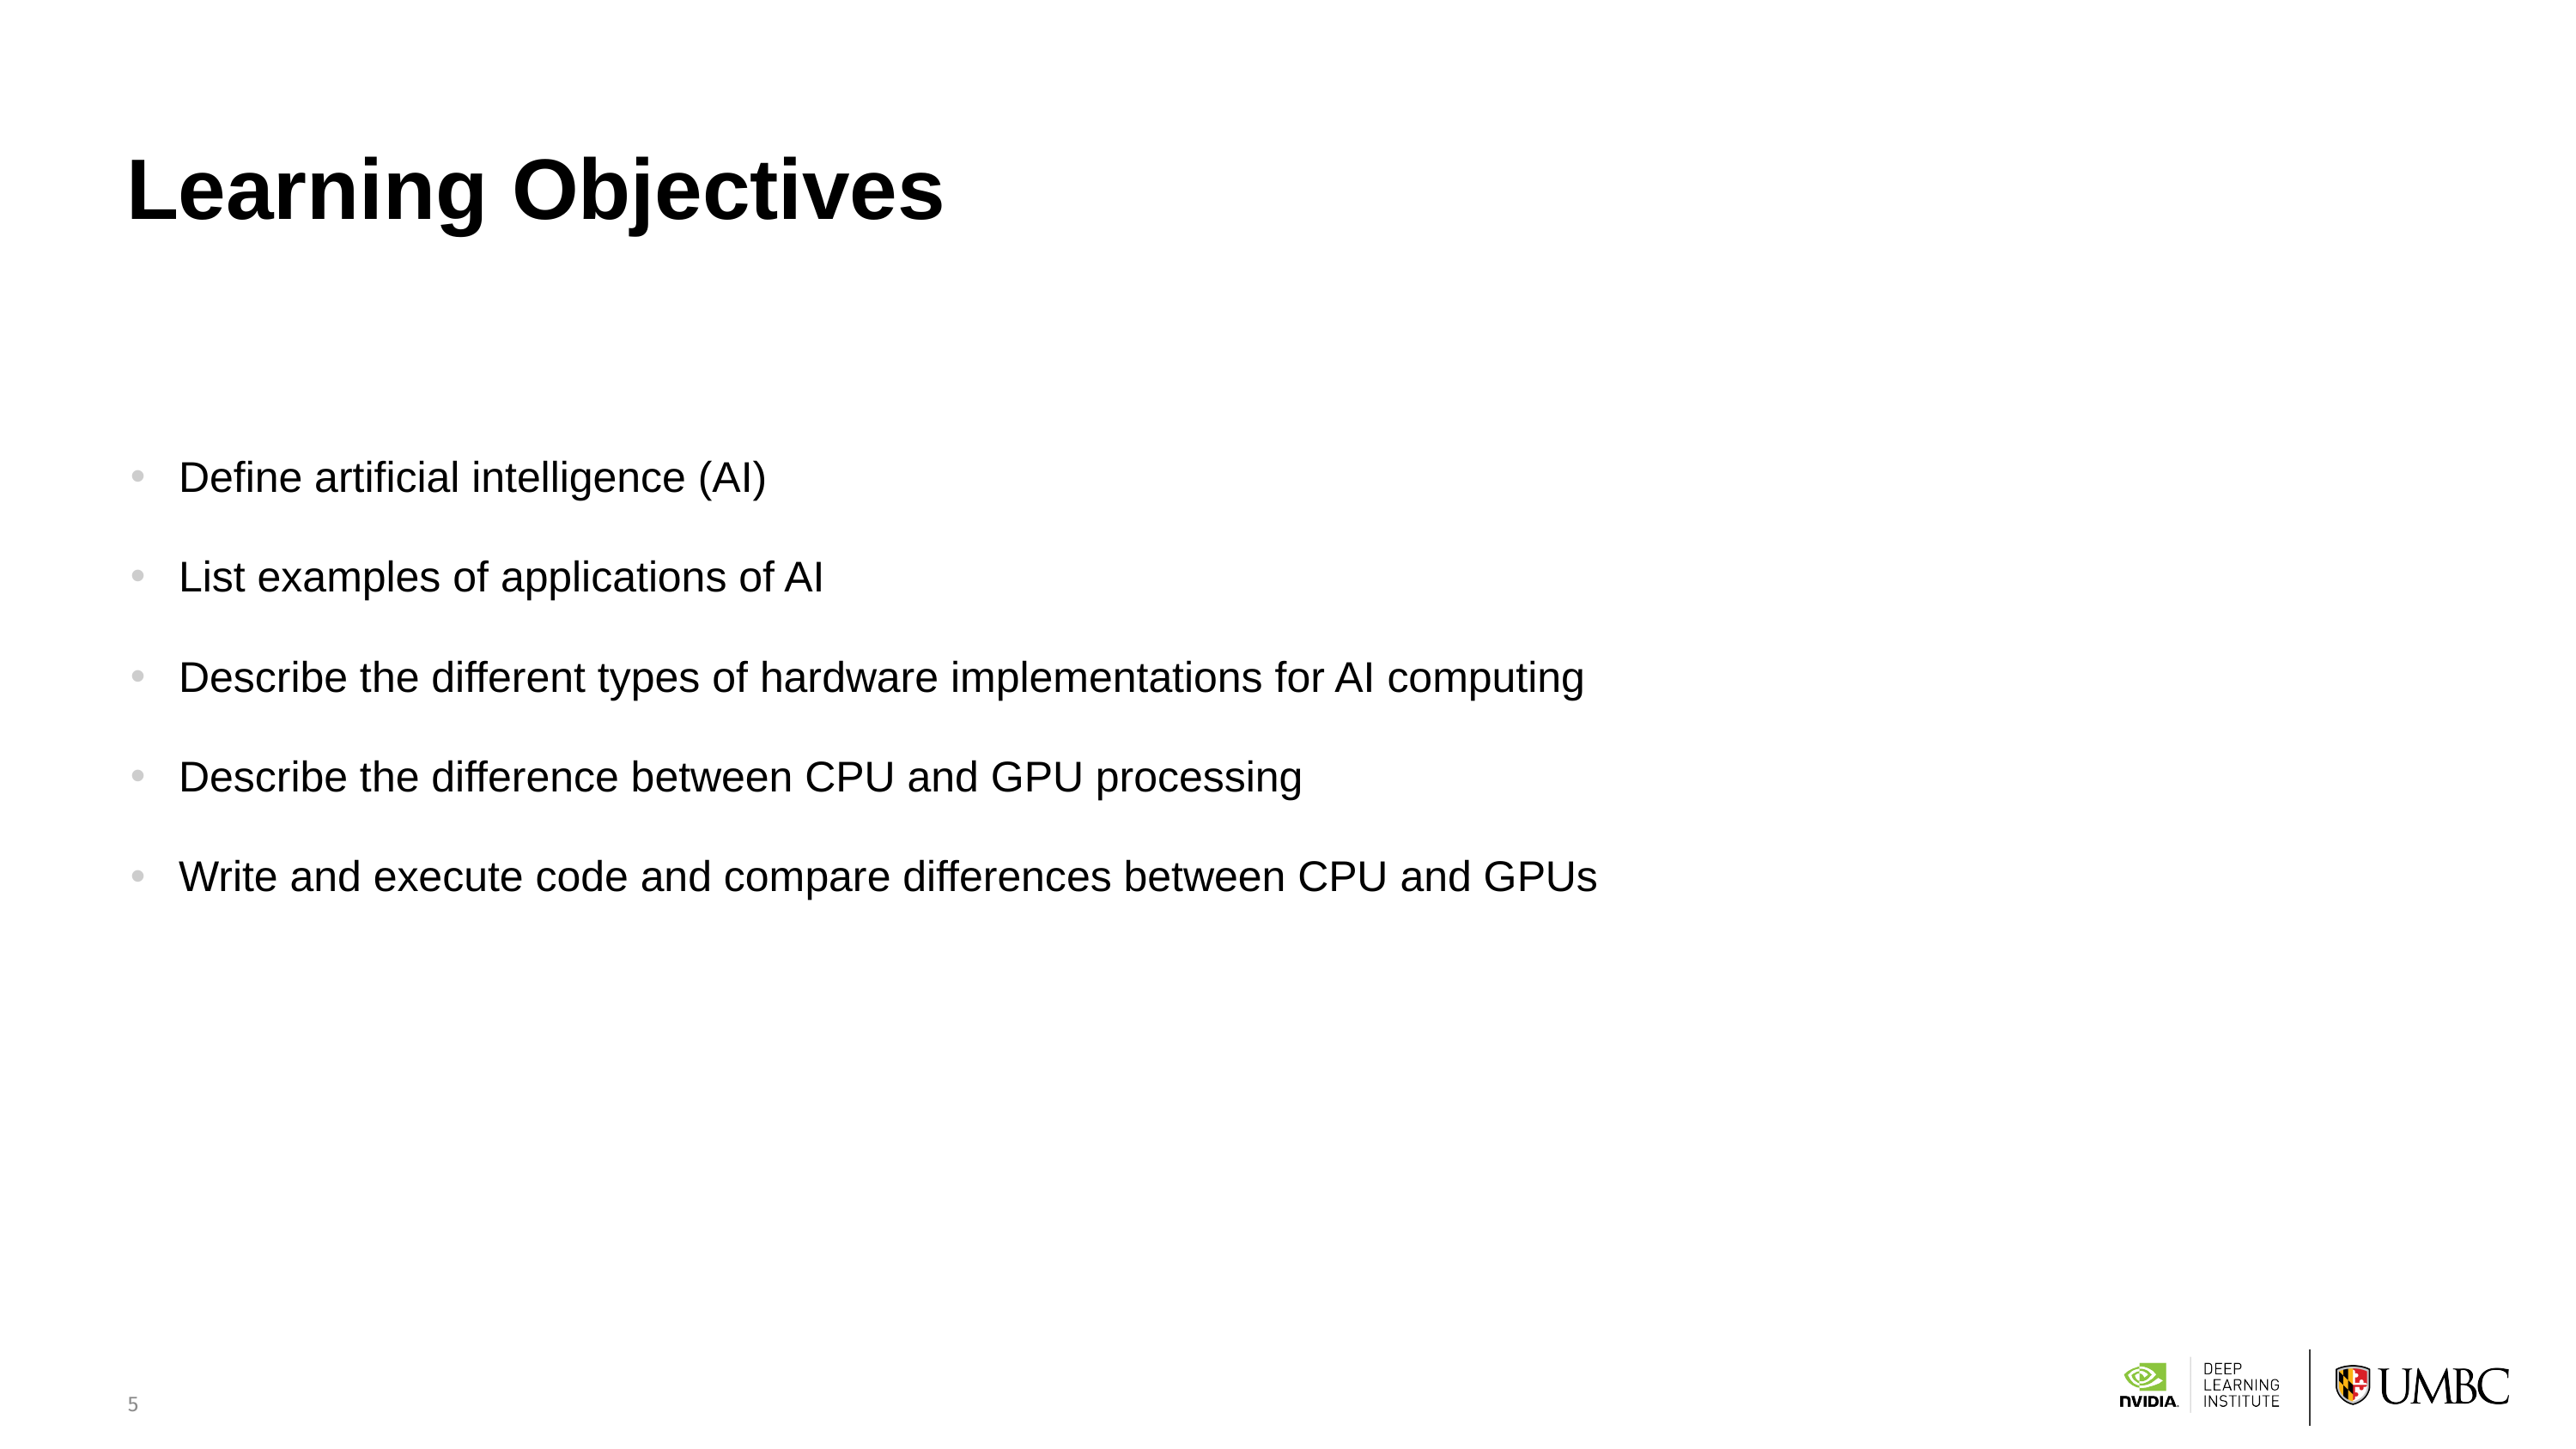

5
# Learning Objectives
Define artificial intelligence (AI)
List examples of applications of AI
Describe the different types of hardware implementations for AI computing
Describe the difference between CPU and GPU processing
Write and execute code and compare differences between CPU and GPUs